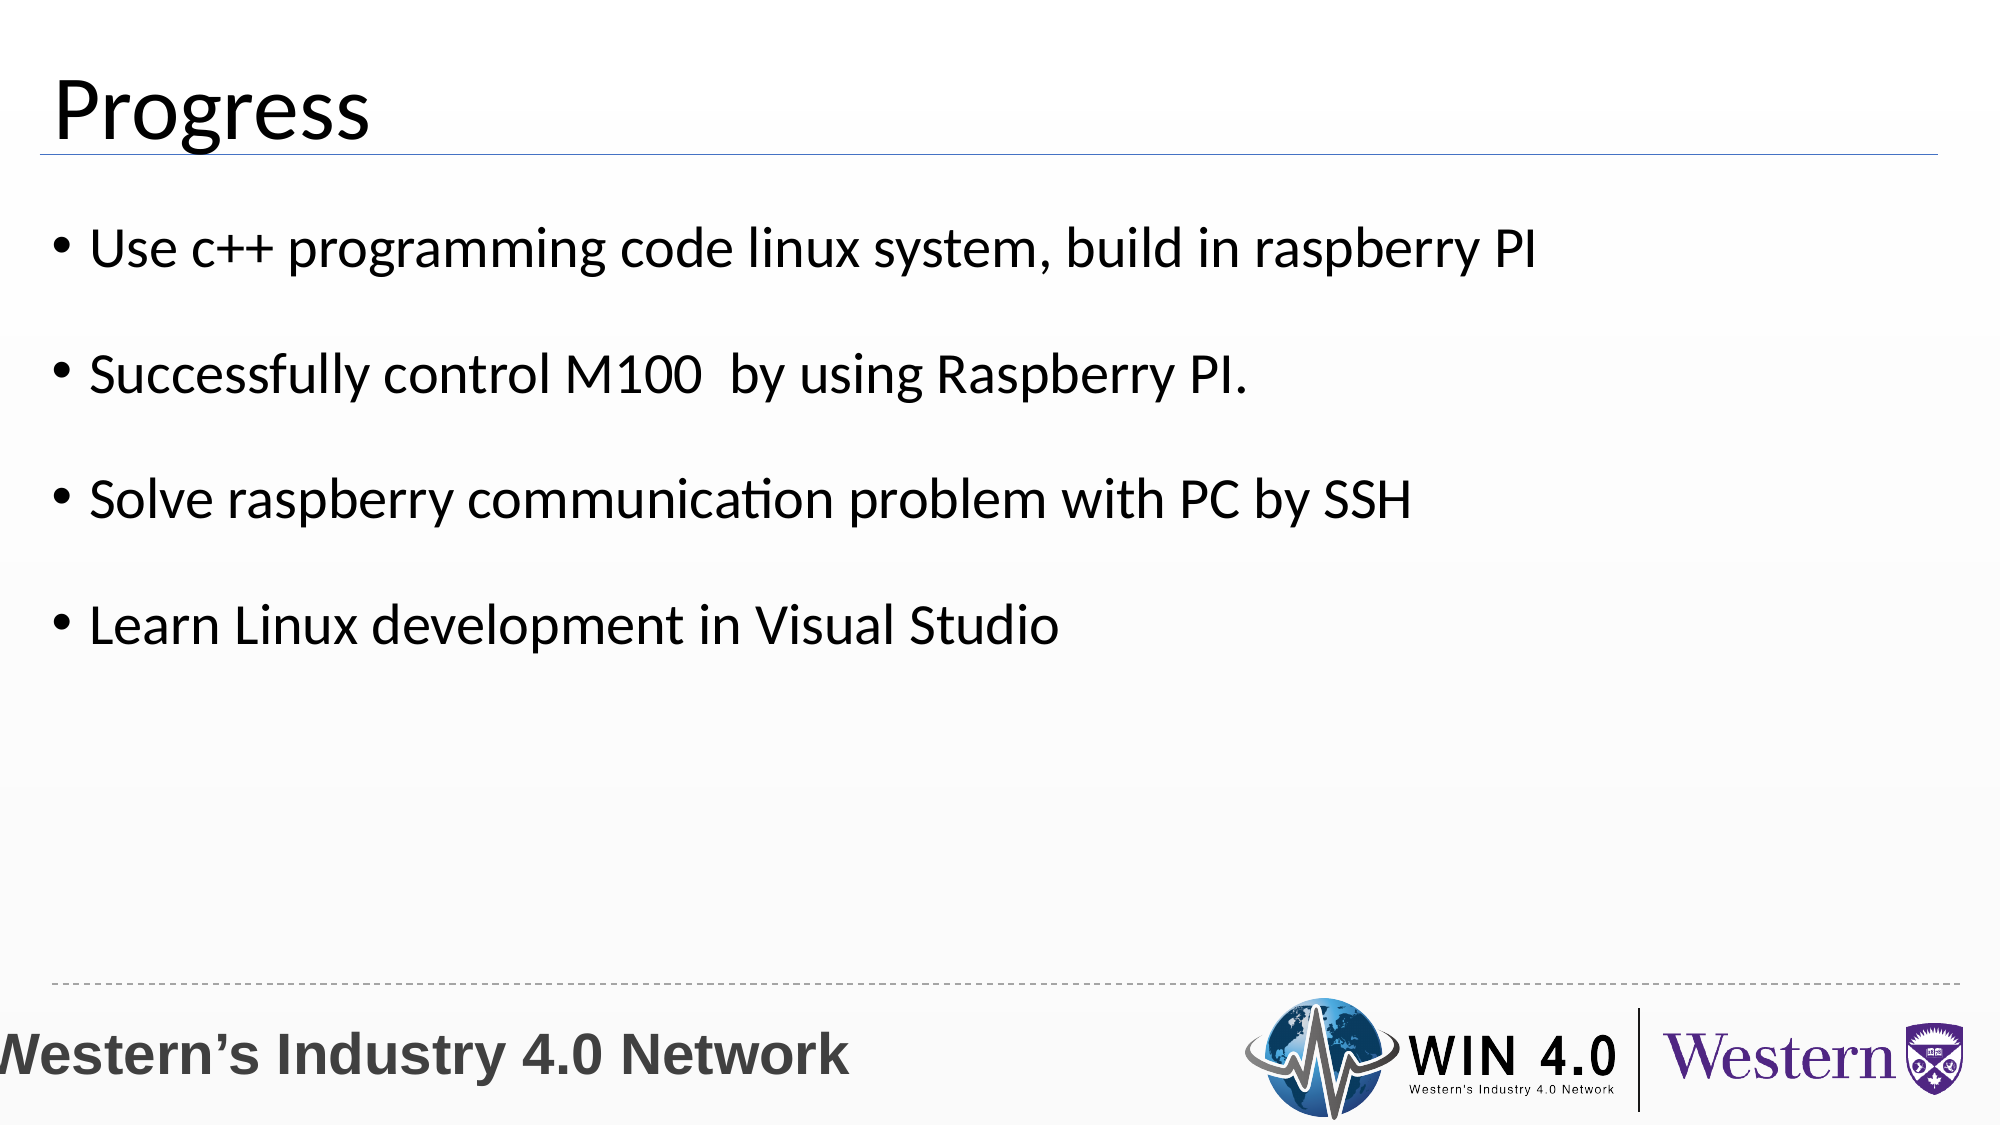

Progress
Use c++ programming code linux system, build in raspberry PI
Successfully control M100  by using Raspberry PI.
Solve raspberry communication problem with PC by SSH
Learn Linux development in Visual Studio